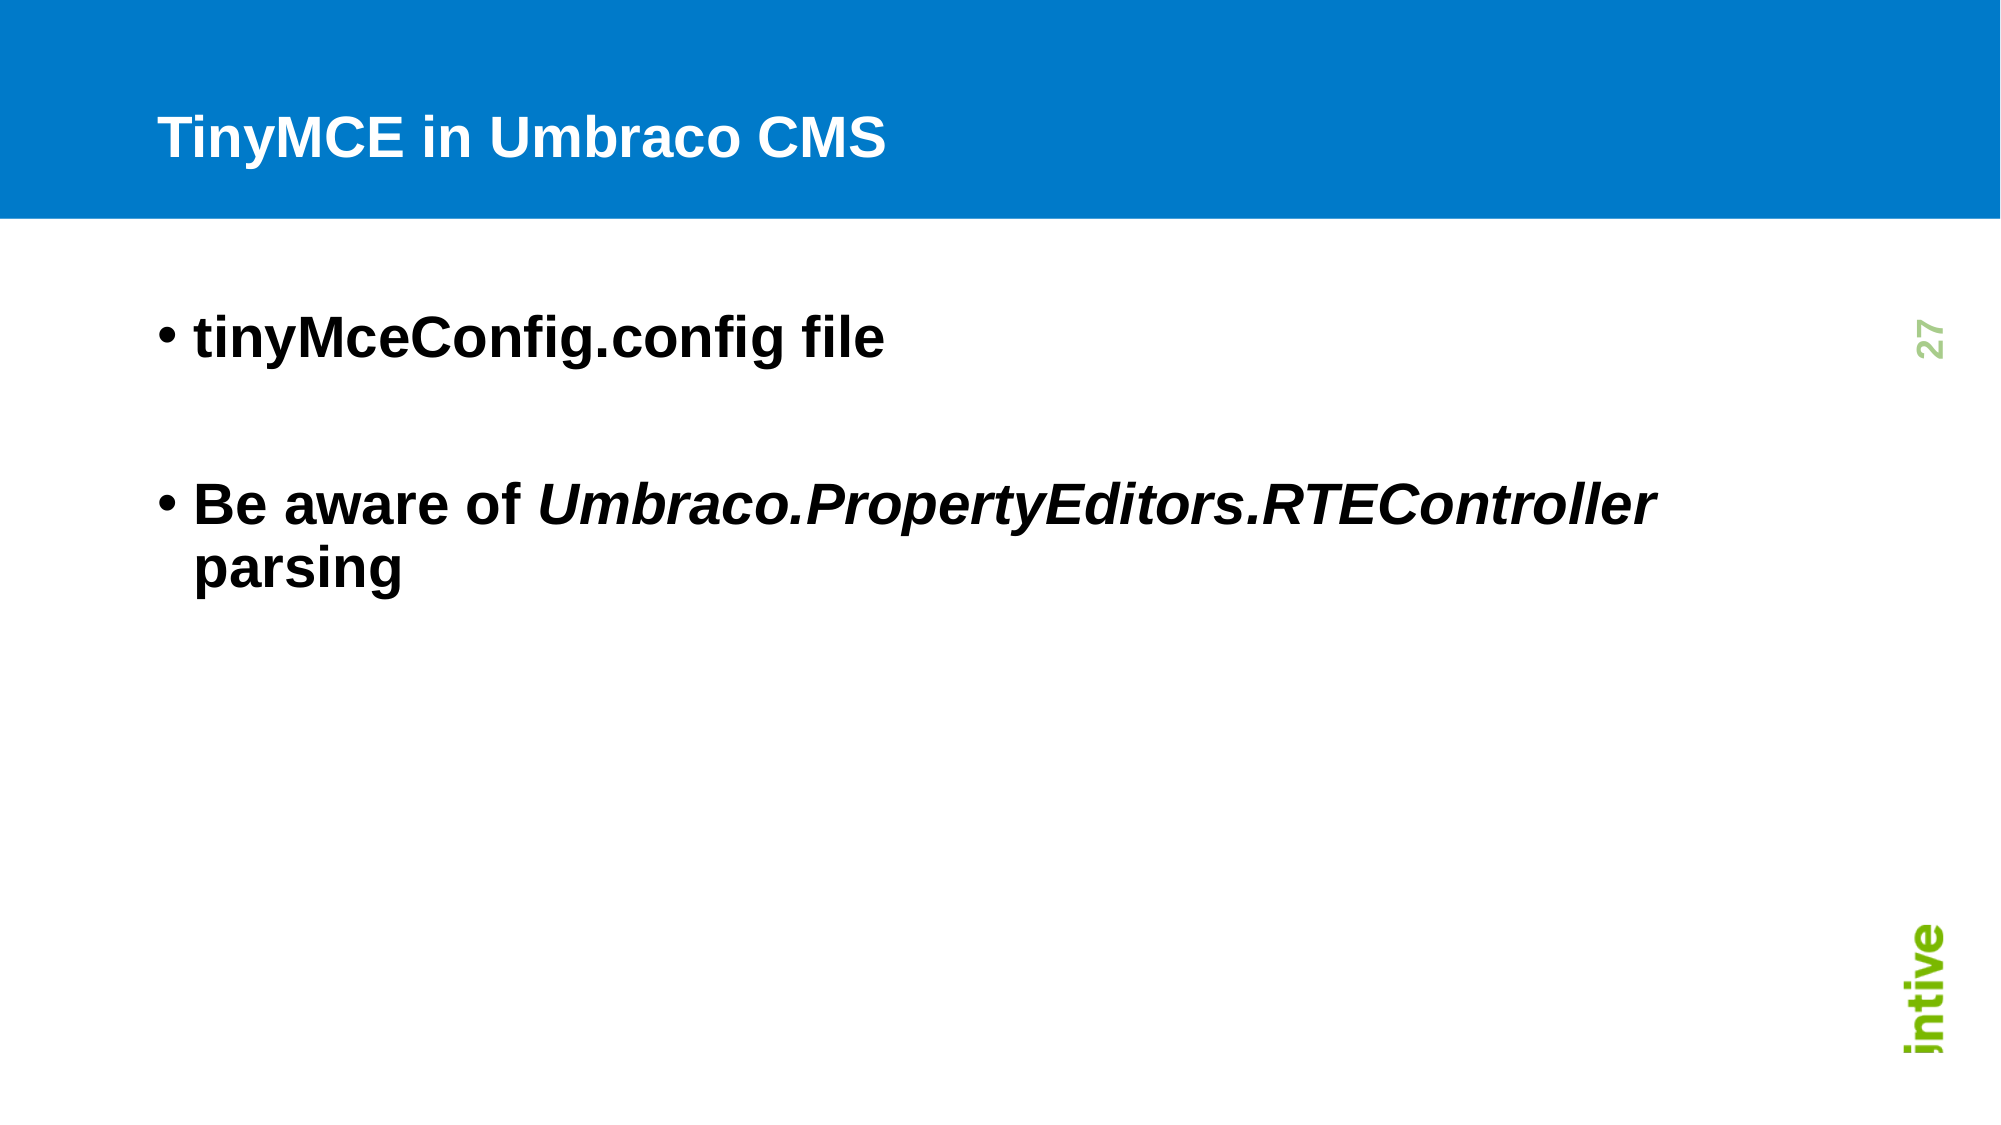

# TinyMCE in Umbraco CMS
tinyMceConfig.config file

Be aware of Umbraco.PropertyEditors.RTEController parsing
27